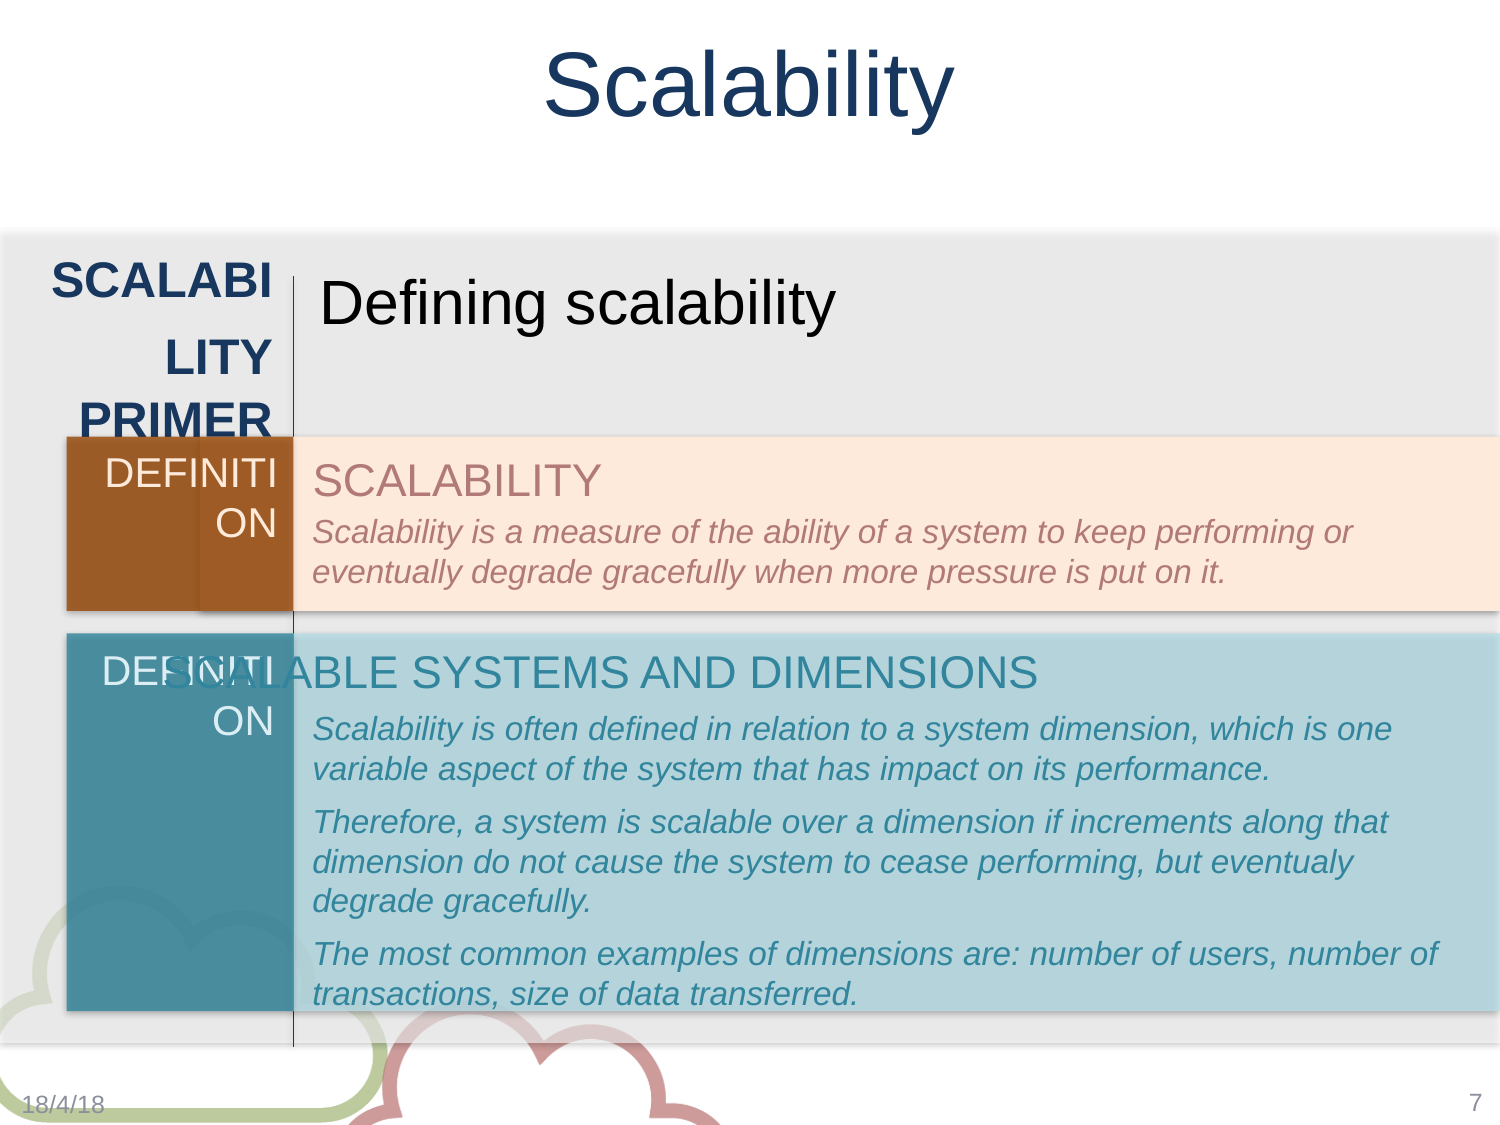

# Scalability

SCALABILITY PRIMER
Defining scalability

Scalability is a measure of the ability of a system to keep performing or eventually degrade gracefully when more pressure is put on it.
DEFINITION
SCALABILITY

Scalability is often defined in relation to a system dimension, which is one variable aspect of the system that has impact on its performance.
Therefore, a system is scalable over a dimension if increments along that dimension do not cause the system to cease performing, but eventualy degrade gracefully.
The most common examples of dimensions are: number of users, number of transactions, size of data transferred.
DEFINITION
SCALABLE SYSTEMS AND DIMENSIONS
7
18/4/18